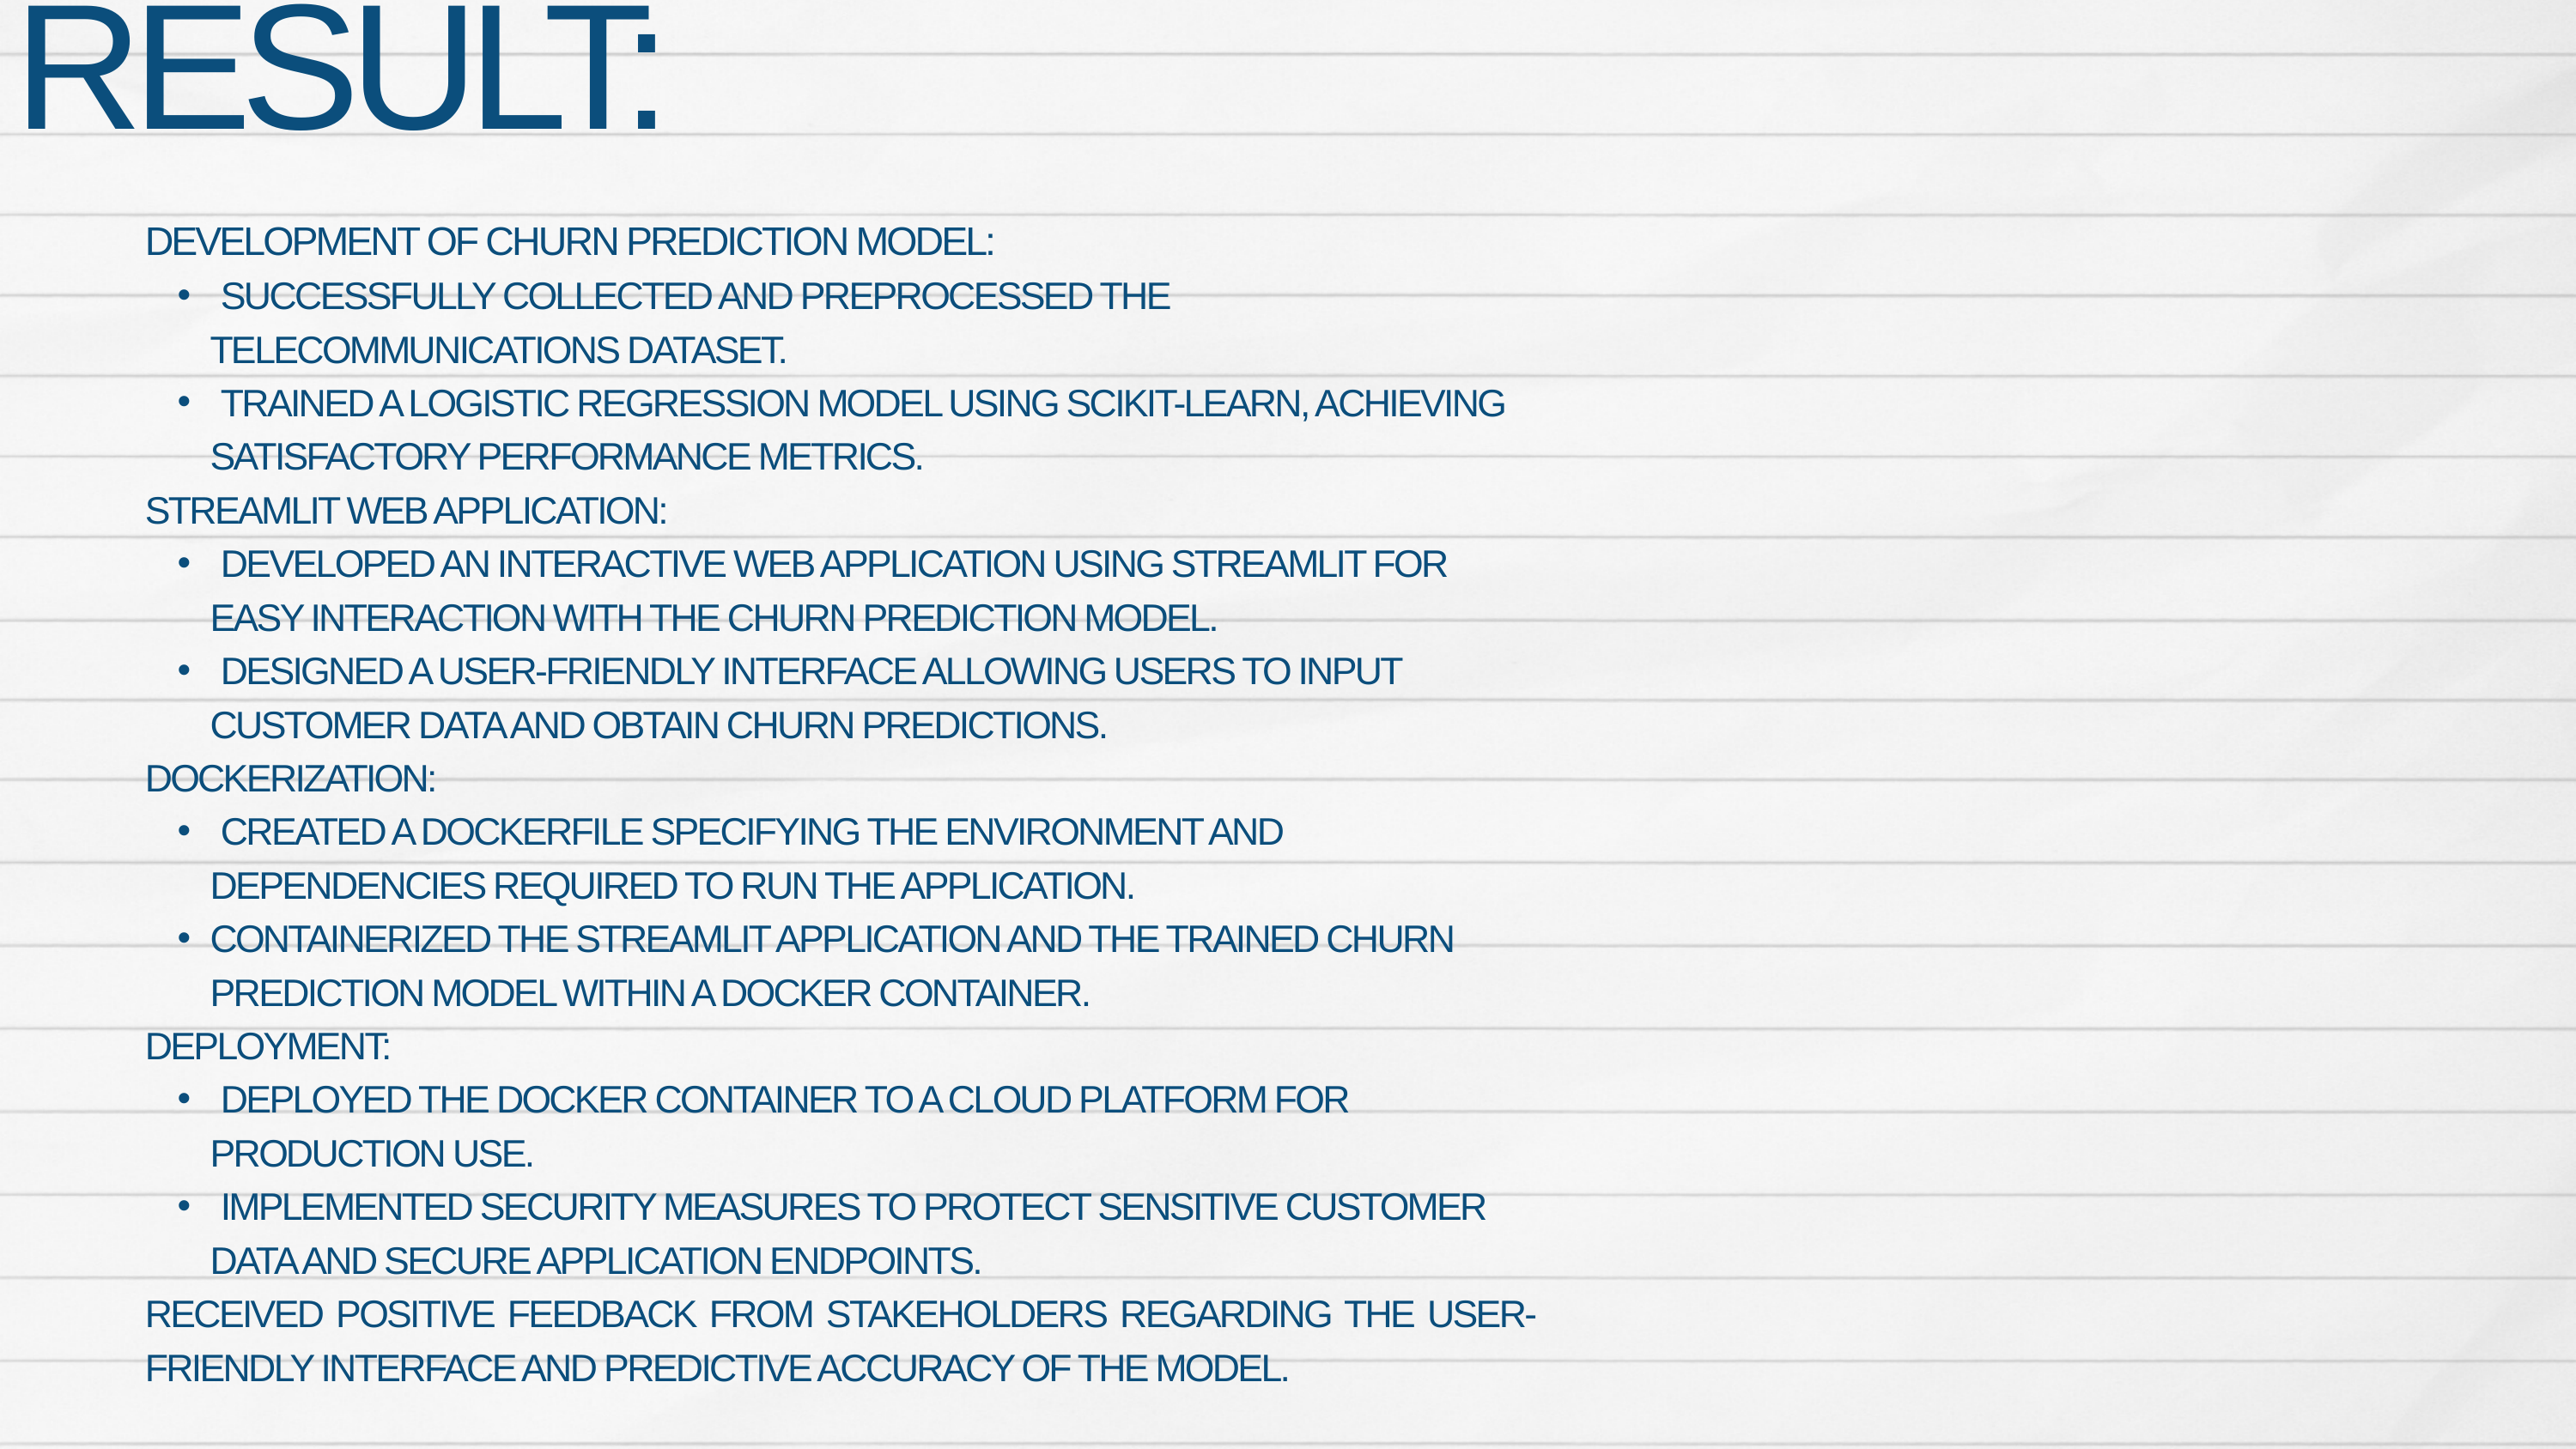

RESULT:
DEVELOPMENT OF CHURN PREDICTION MODEL:
 SUCCESSFULLY COLLECTED AND PREPROCESSED THE TELECOMMUNICATIONS DATASET.
 TRAINED A LOGISTIC REGRESSION MODEL USING SCIKIT-LEARN, ACHIEVING SATISFACTORY PERFORMANCE METRICS.
STREAMLIT WEB APPLICATION:
 DEVELOPED AN INTERACTIVE WEB APPLICATION USING STREAMLIT FOR EASY INTERACTION WITH THE CHURN PREDICTION MODEL.
 DESIGNED A USER-FRIENDLY INTERFACE ALLOWING USERS TO INPUT CUSTOMER DATA AND OBTAIN CHURN PREDICTIONS.
DOCKERIZATION:
 CREATED A DOCKERFILE SPECIFYING THE ENVIRONMENT AND DEPENDENCIES REQUIRED TO RUN THE APPLICATION.
CONTAINERIZED THE STREAMLIT APPLICATION AND THE TRAINED CHURN PREDICTION MODEL WITHIN A DOCKER CONTAINER.
DEPLOYMENT:
 DEPLOYED THE DOCKER CONTAINER TO A CLOUD PLATFORM FOR PRODUCTION USE.
 IMPLEMENTED SECURITY MEASURES TO PROTECT SENSITIVE CUSTOMER DATA AND SECURE APPLICATION ENDPOINTS.
RECEIVED POSITIVE FEEDBACK FROM STAKEHOLDERS REGARDING THE USER-FRIENDLY INTERFACE AND PREDICTIVE ACCURACY OF THE MODEL.